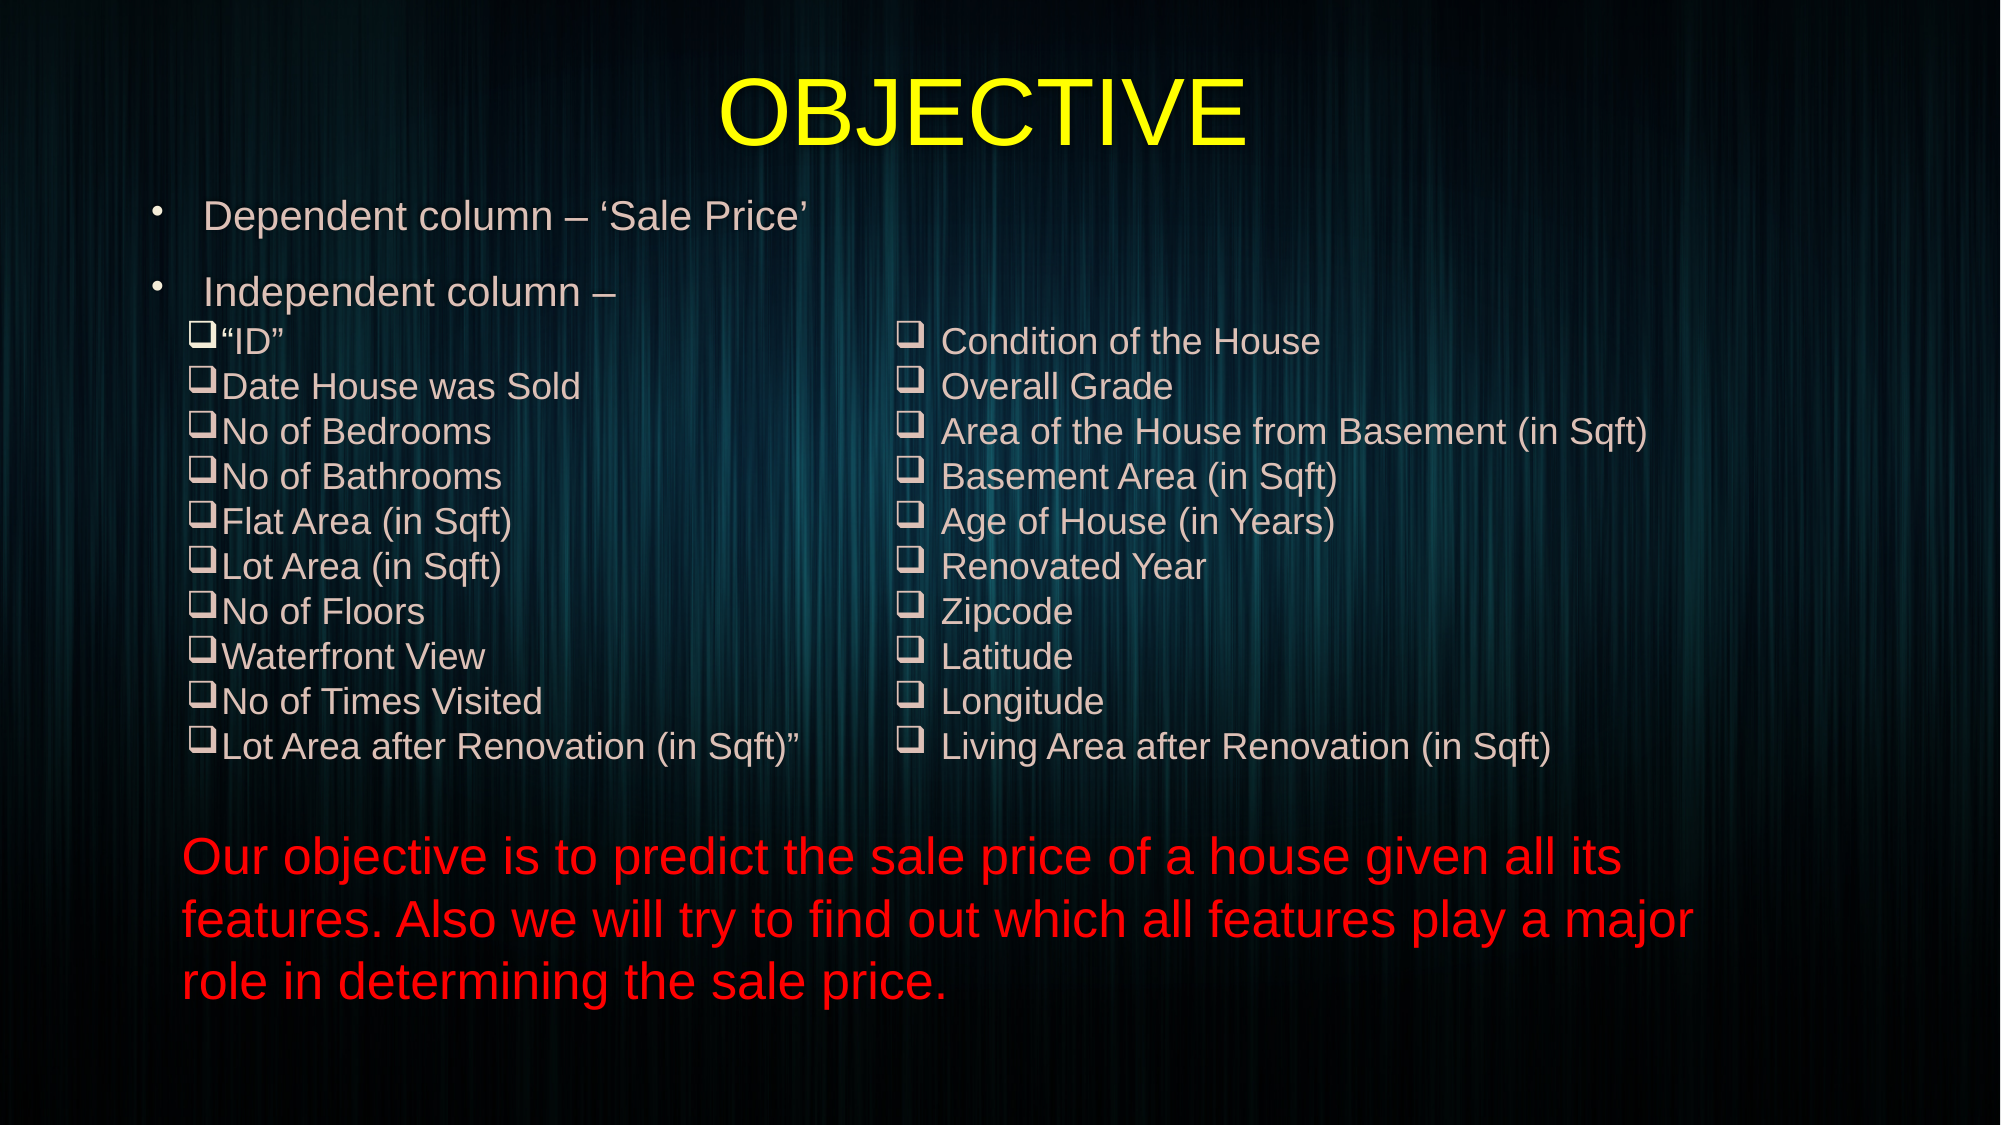

# OBJECTIVE
Dependent column – ‘Sale Price’
Independent column –

“ID”
Date House was Sold
No of Bedrooms
No of Bathrooms
Flat Area (in Sqft)
Lot Area (in Sqft)
No of Floors
Waterfront View
No of Times Visited
Lot Area after Renovation (in Sqft)”

Condition of the House
Overall Grade
Area of the House from Basement (in Sqft)
Basement Area (in Sqft)
Age of House (in Years)
Renovated Year
Zipcode
Latitude
Longitude
Living Area after Renovation (in Sqft)

Our objective is to predict the sale price of a house given all its features. Also we will try to find out which all features play a major role in determining the sale price.